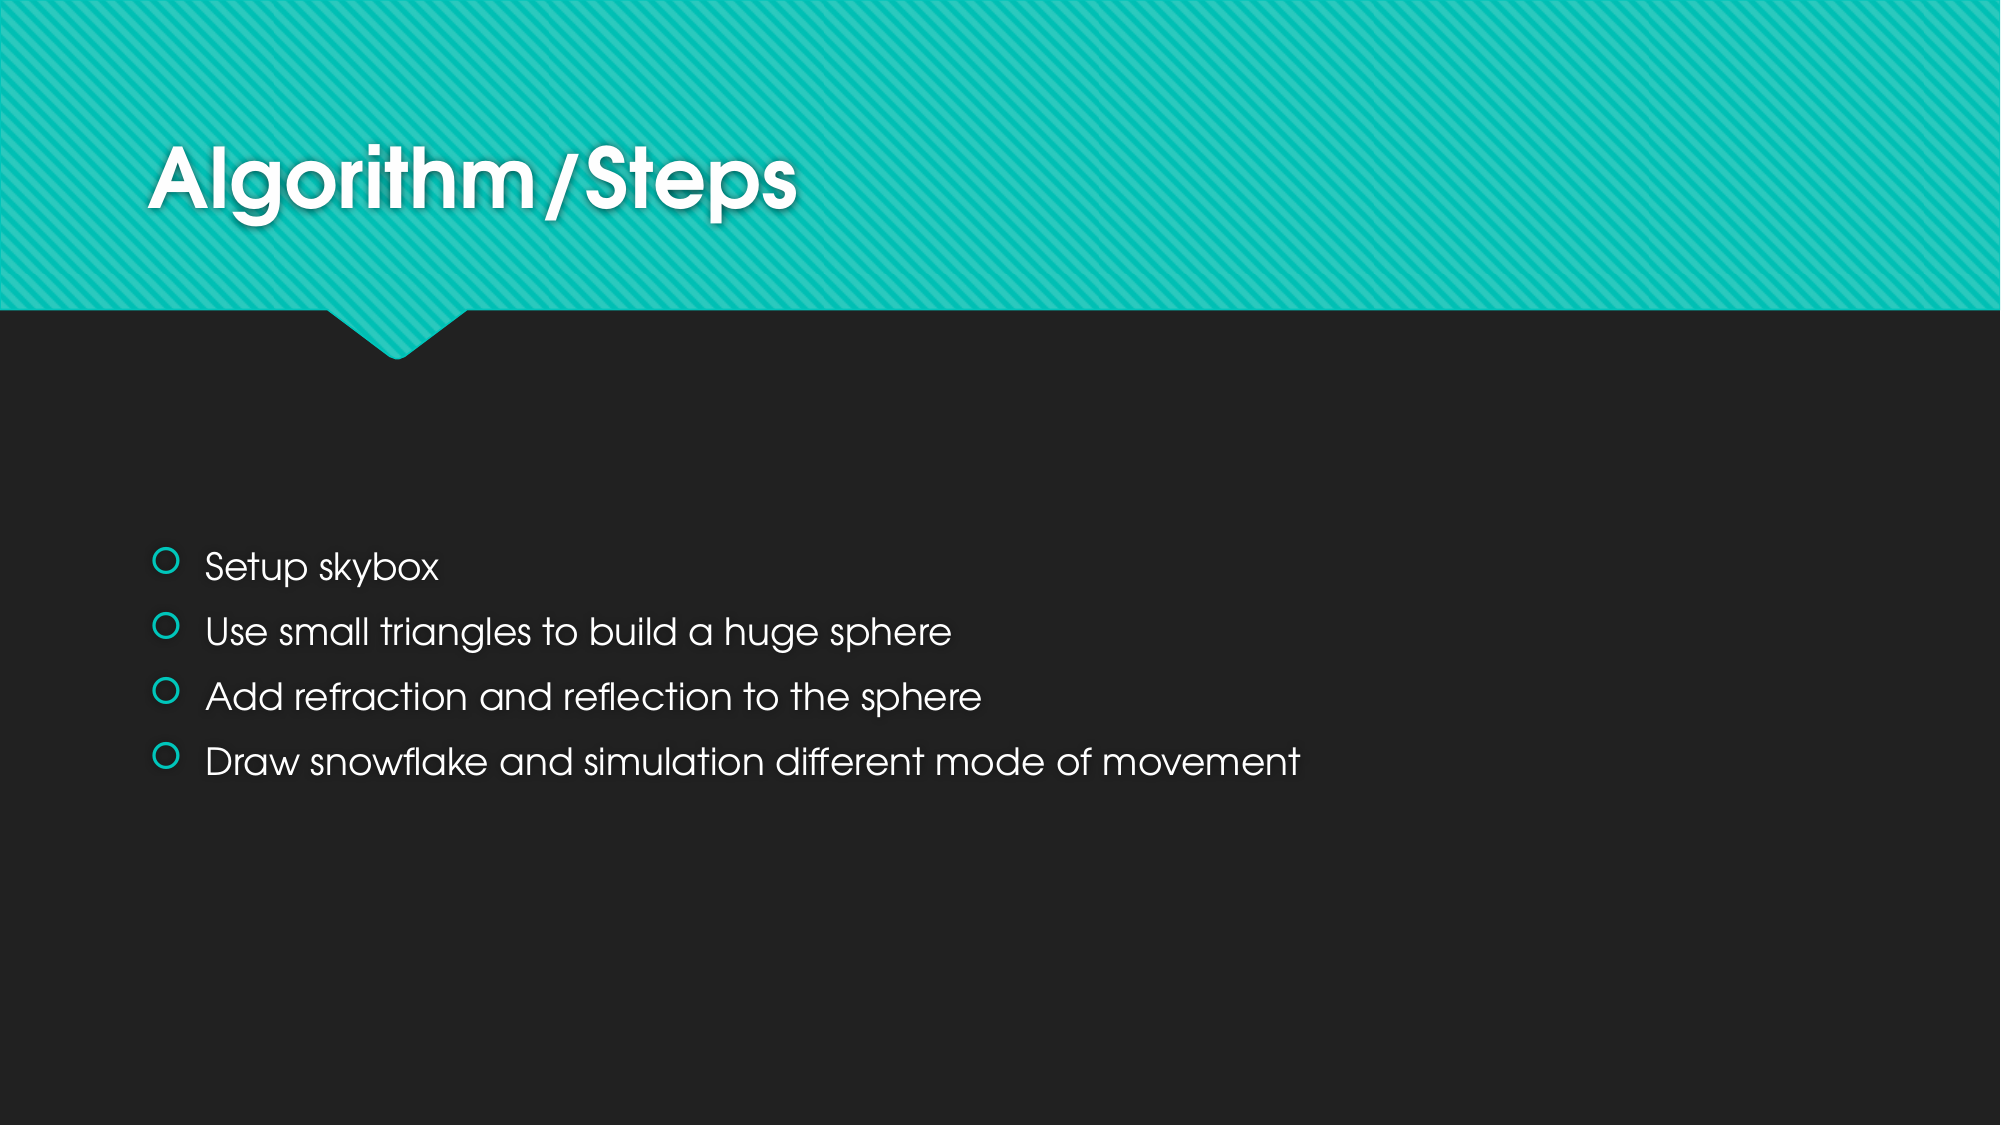

# Algorithm/Steps
Setup skybox
Use small triangles to build a huge sphere
Add refraction and reflection to the sphere
Draw snowflake and simulation different mode of movement